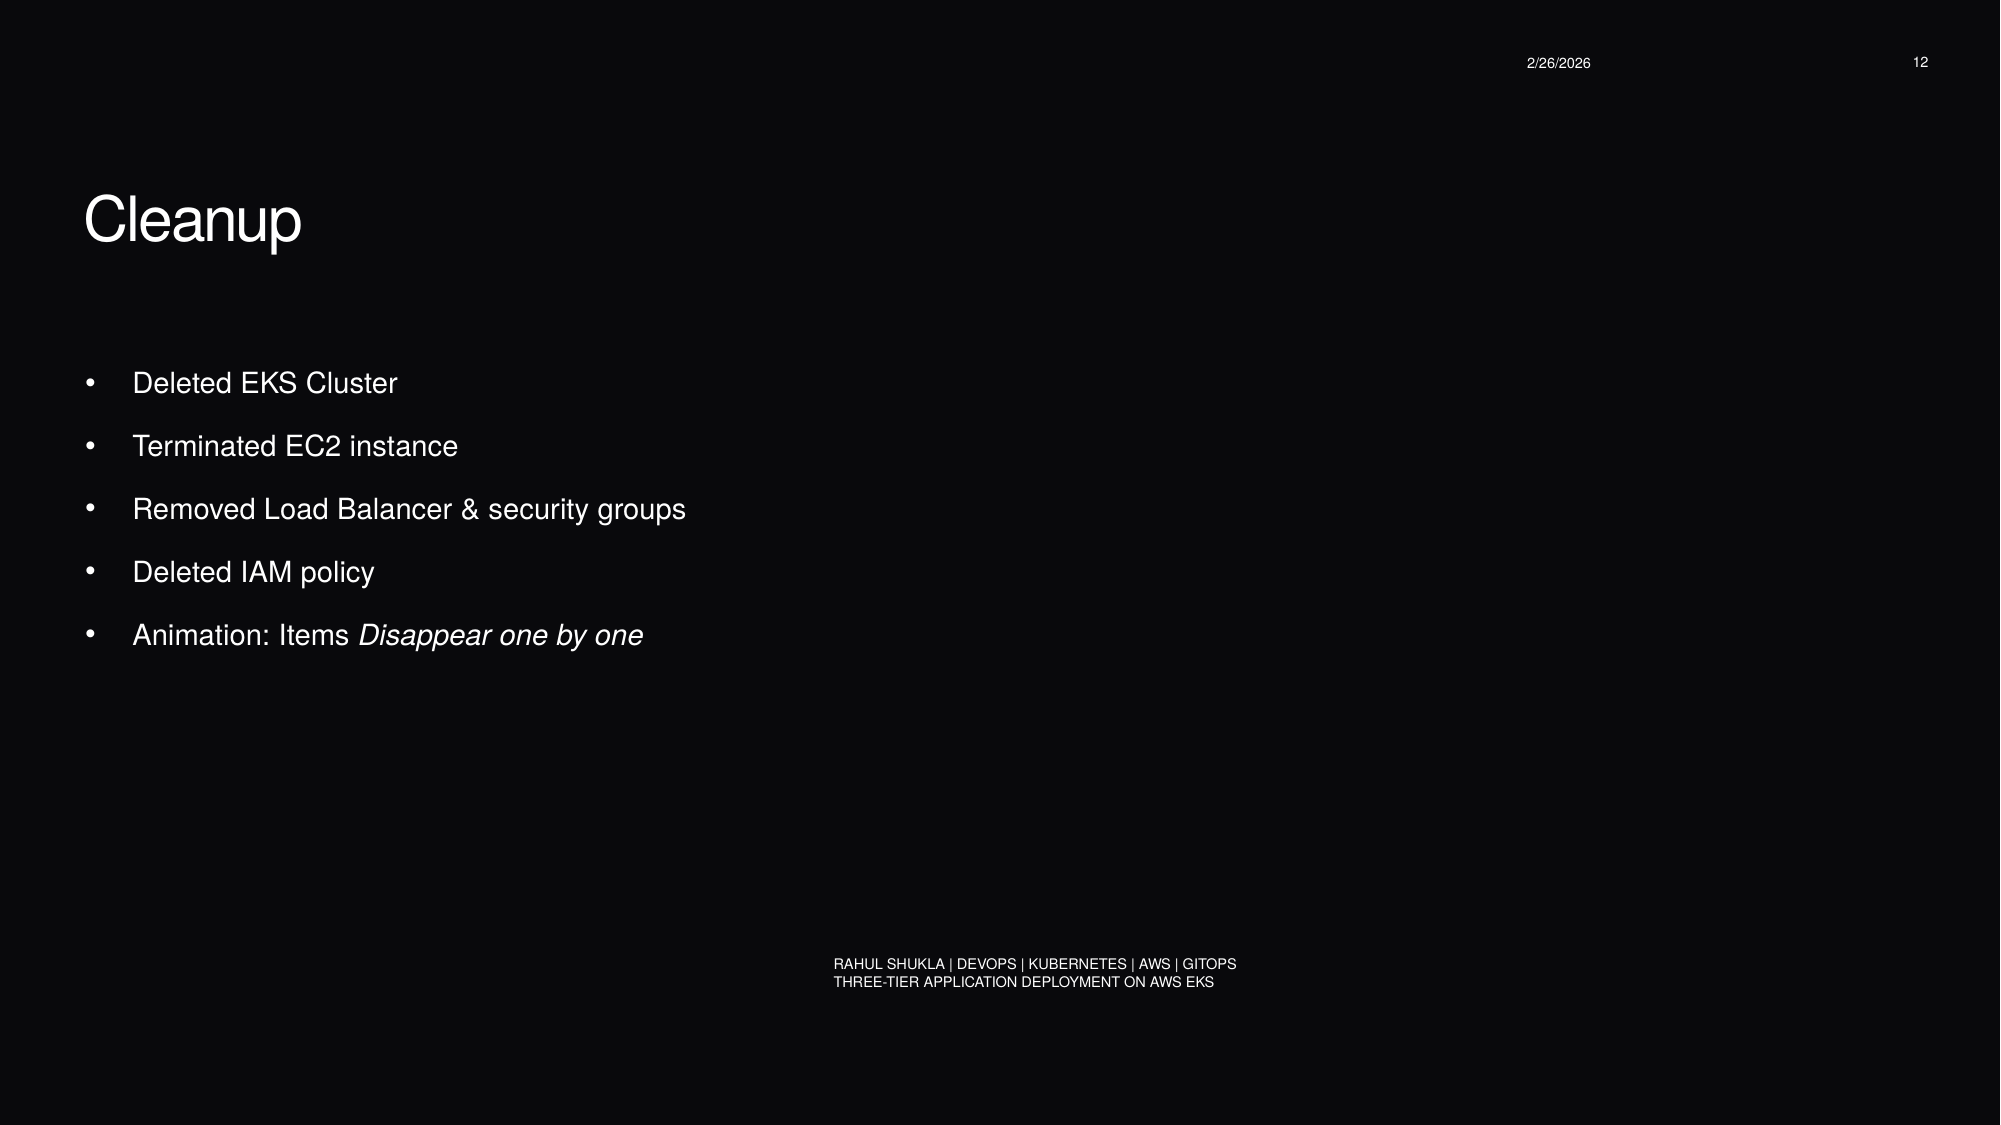

2/26/2026
12
# Cleanup
Deleted EKS Cluster
Terminated EC2 instance
Removed Load Balancer & security groups
Deleted IAM policy
Animation: Items Disappear one by one

Rahul Shukla | DevOps | Kubernetes | AWS | GitOps
Three-Tier Application Deployment on AWS EKS